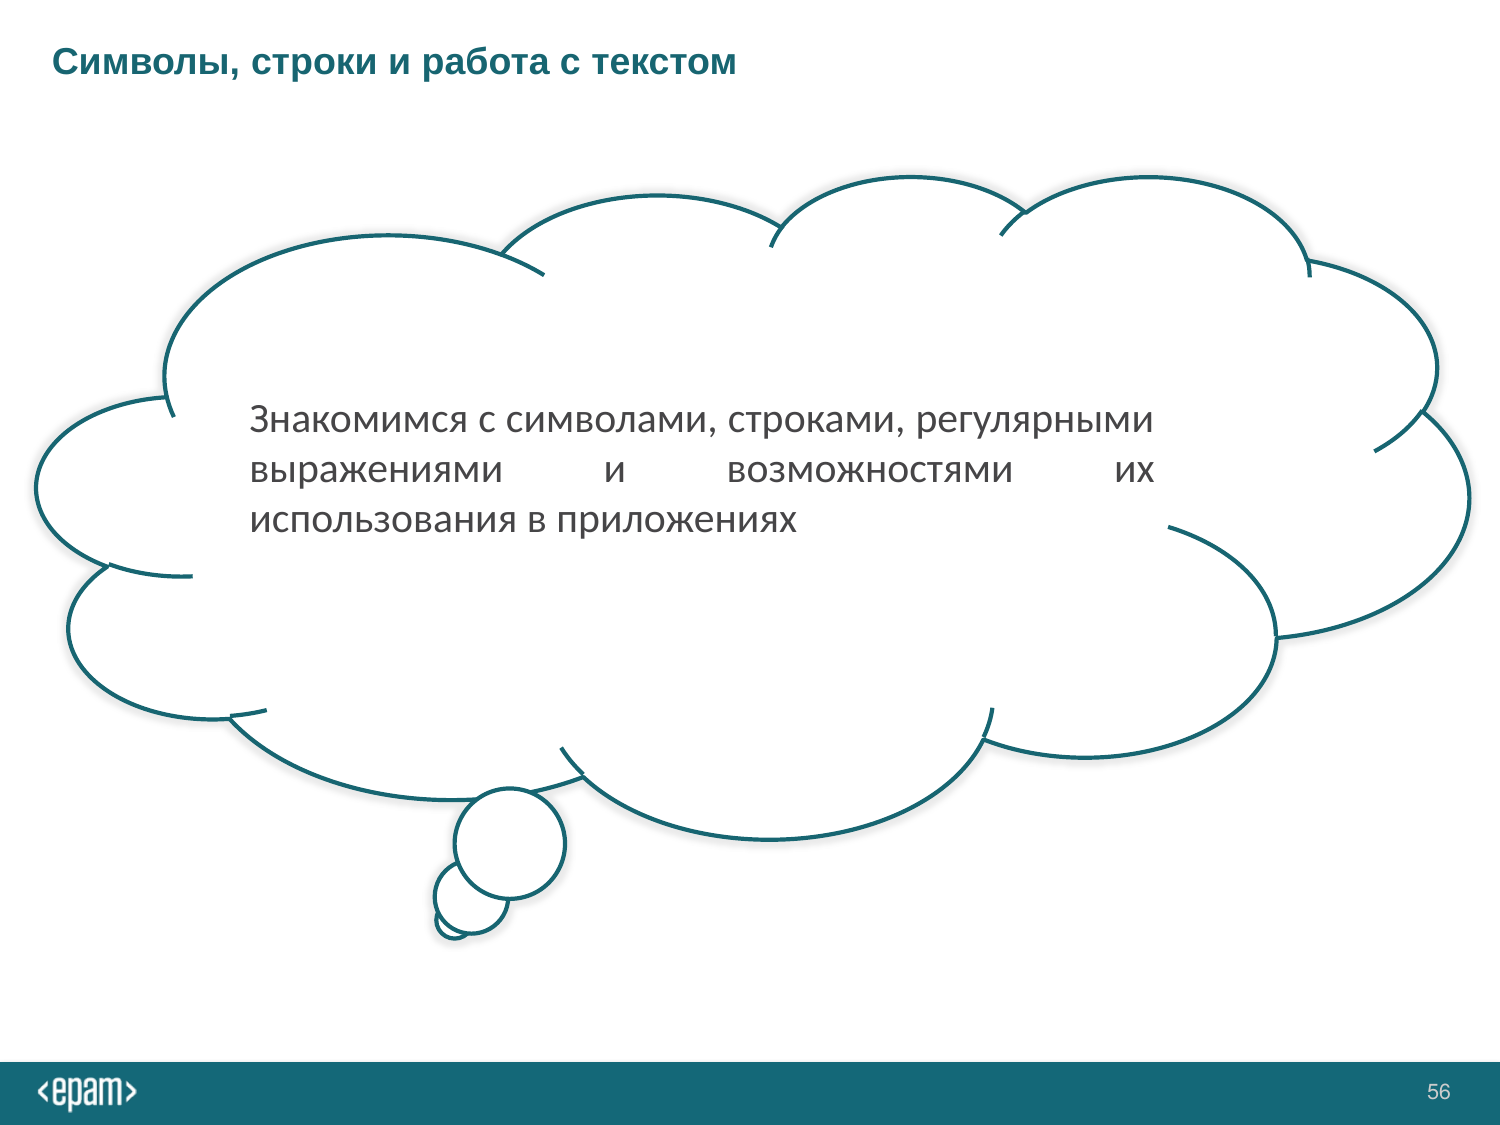

# Символы, строки и работа с текстом
Знакомимся с символами, строками, регулярными выражениями и возможностями их использования в приложениях